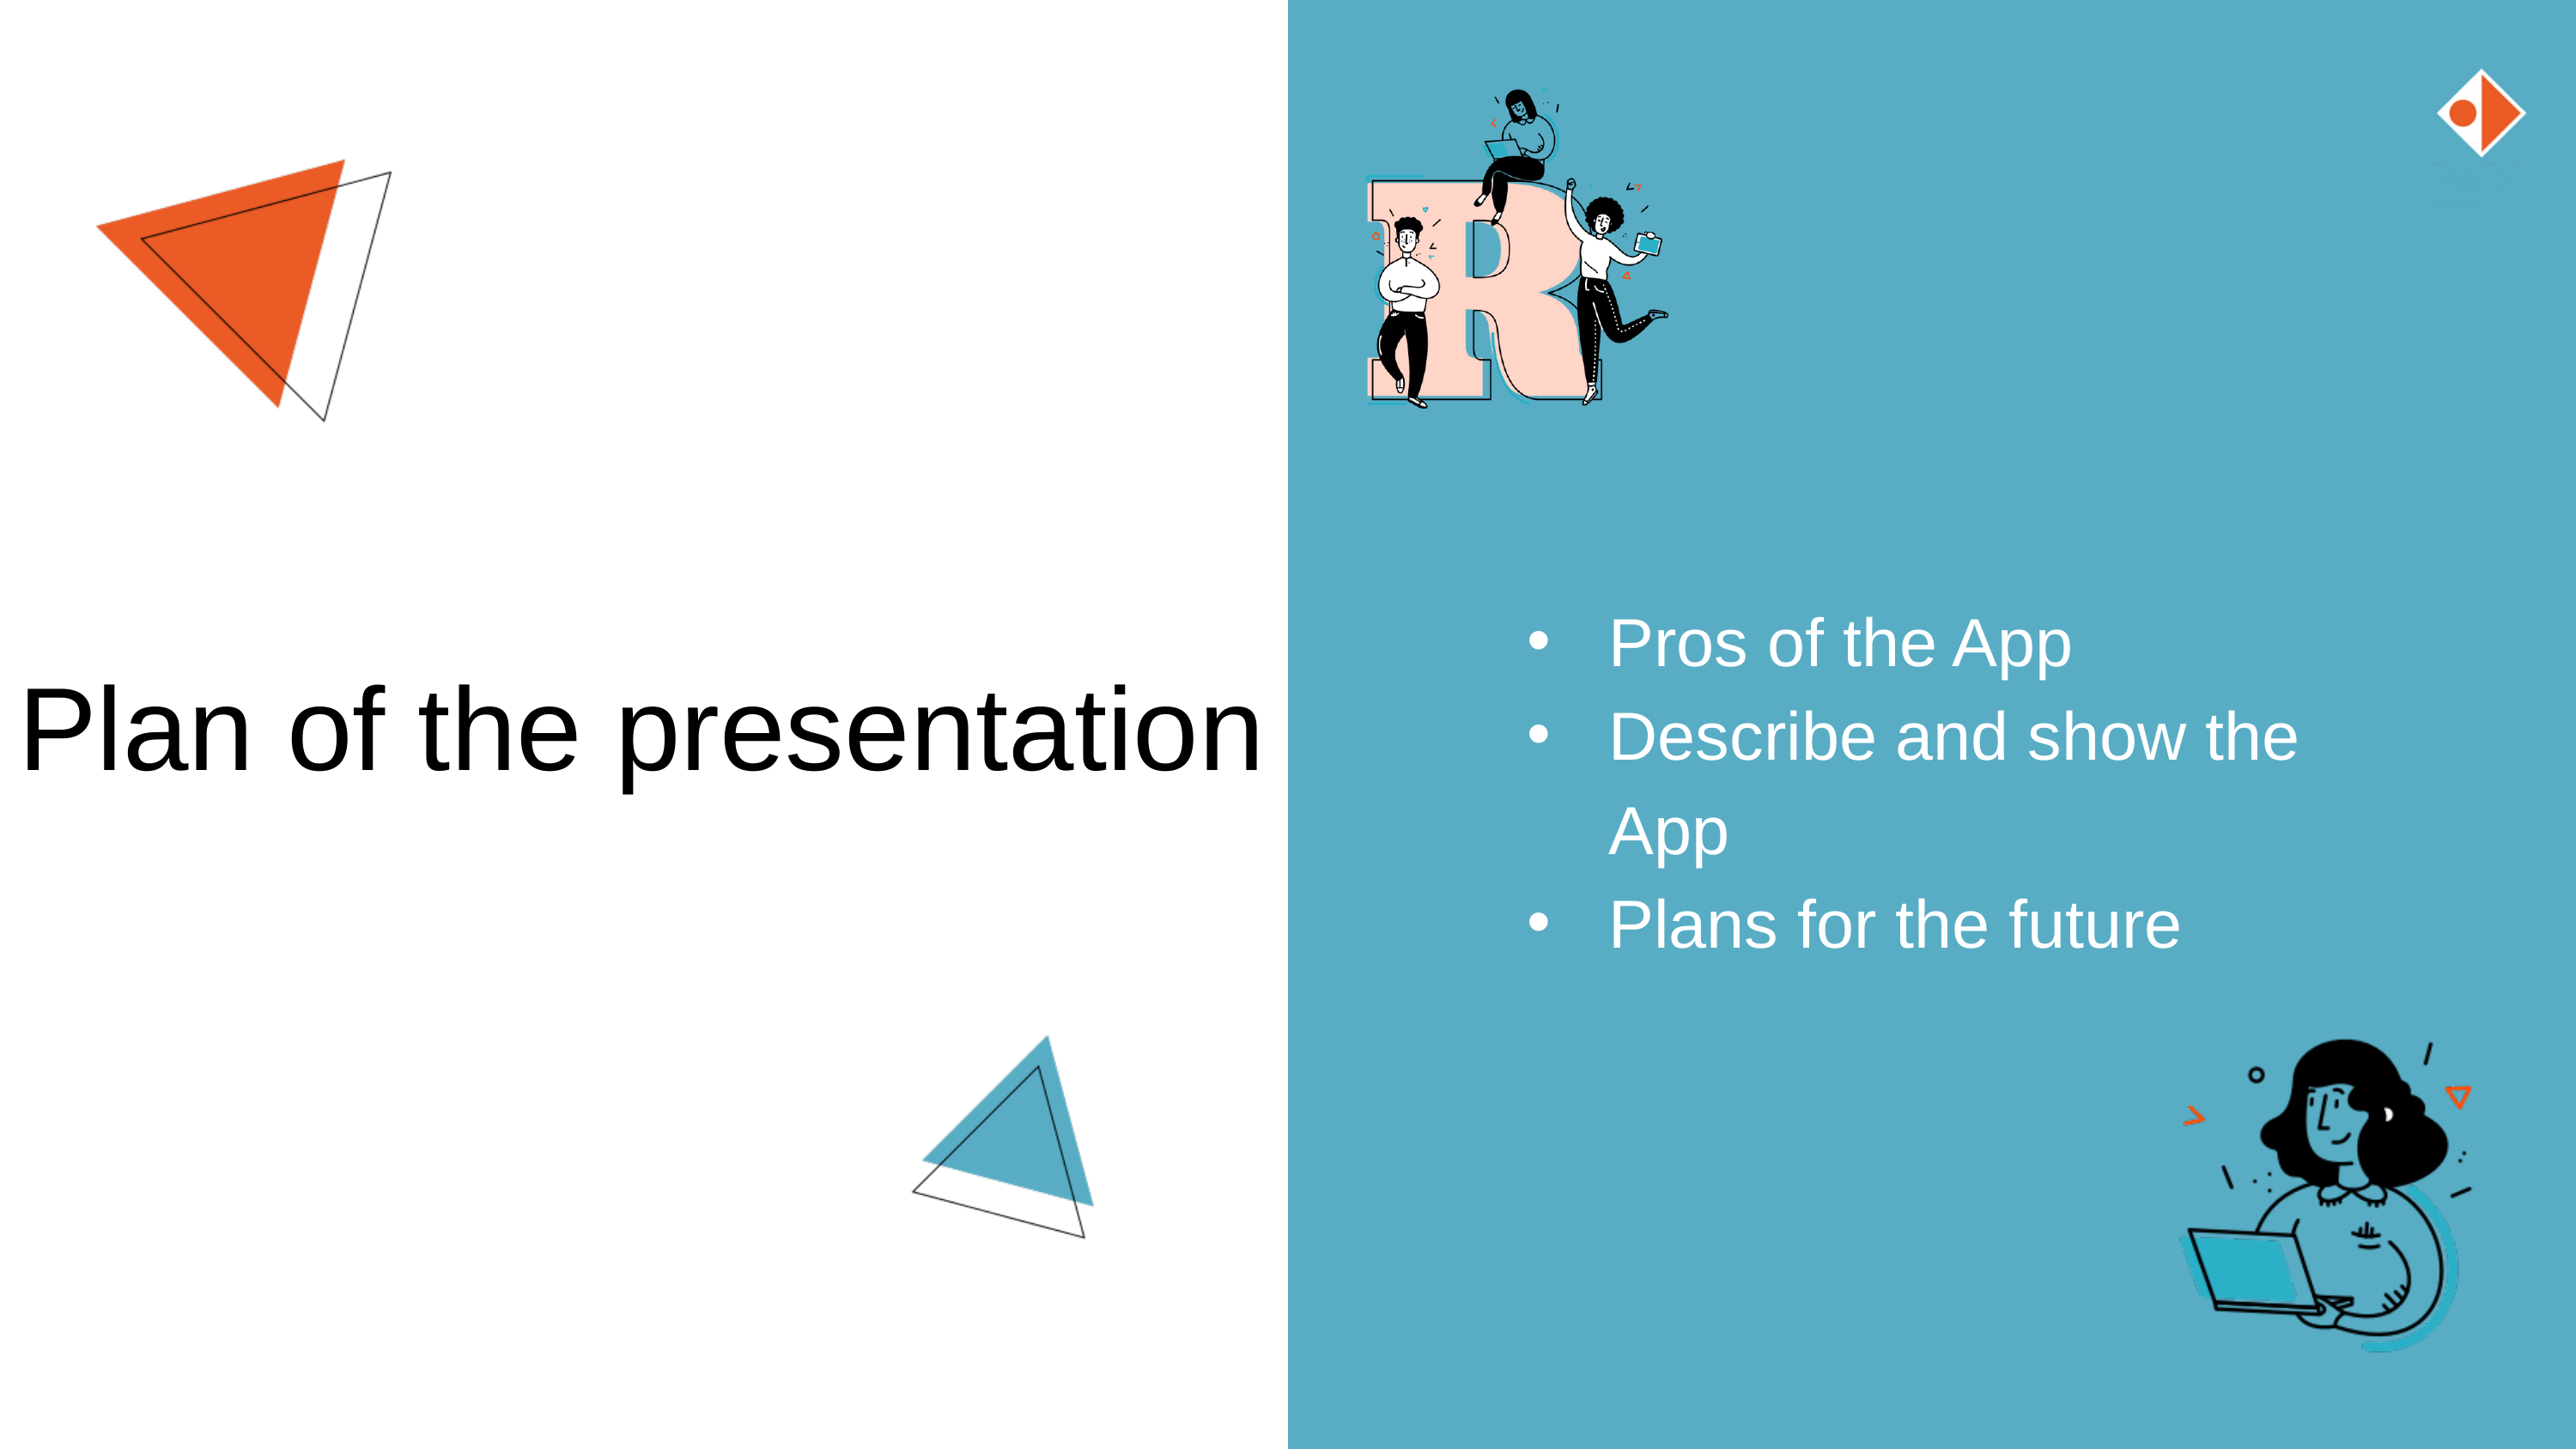

Pros of the App
Describe and show the App
Plans for the future
Plan of the presentation